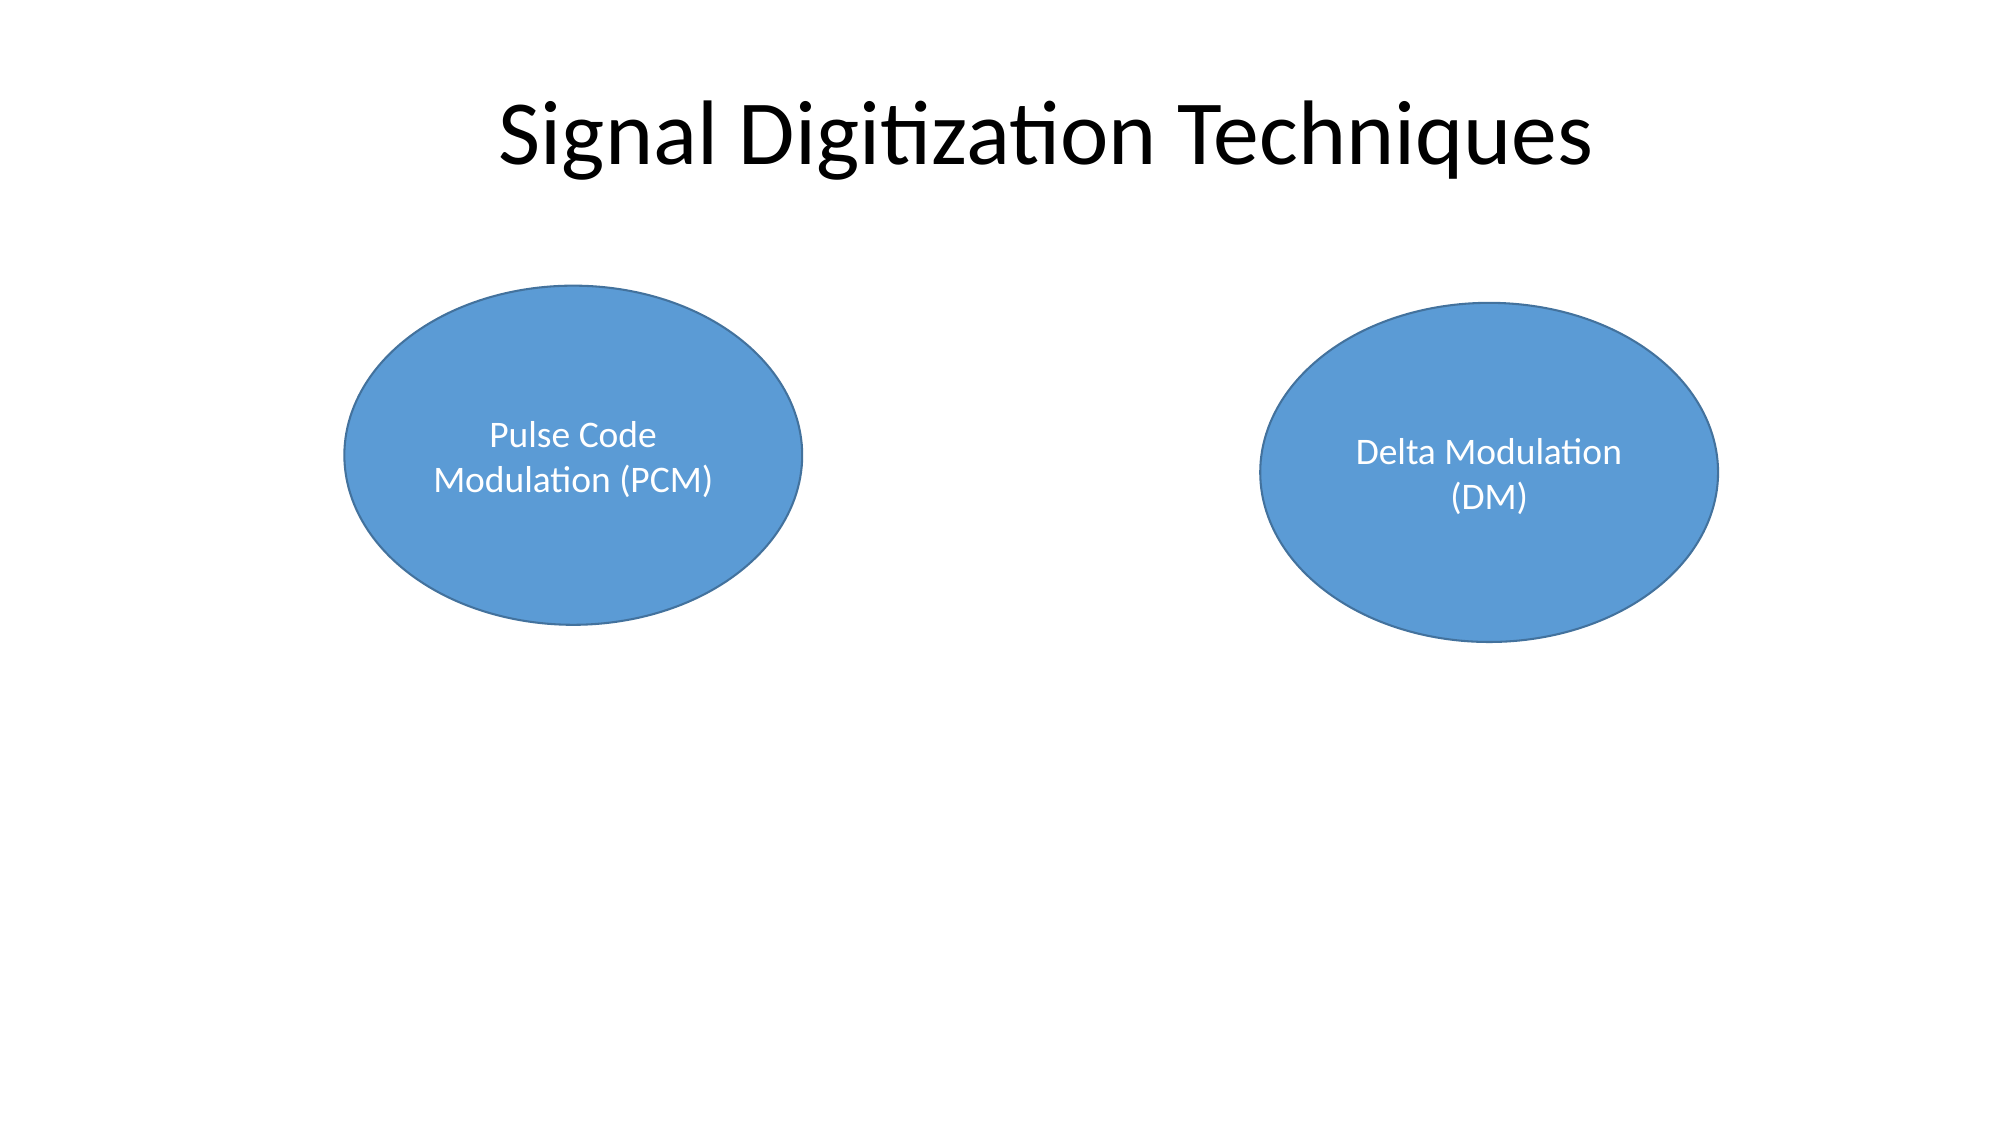

# Signal Digitization Techniques
Pulse Code Modulation (PCM)
Delta Modulation (DM)